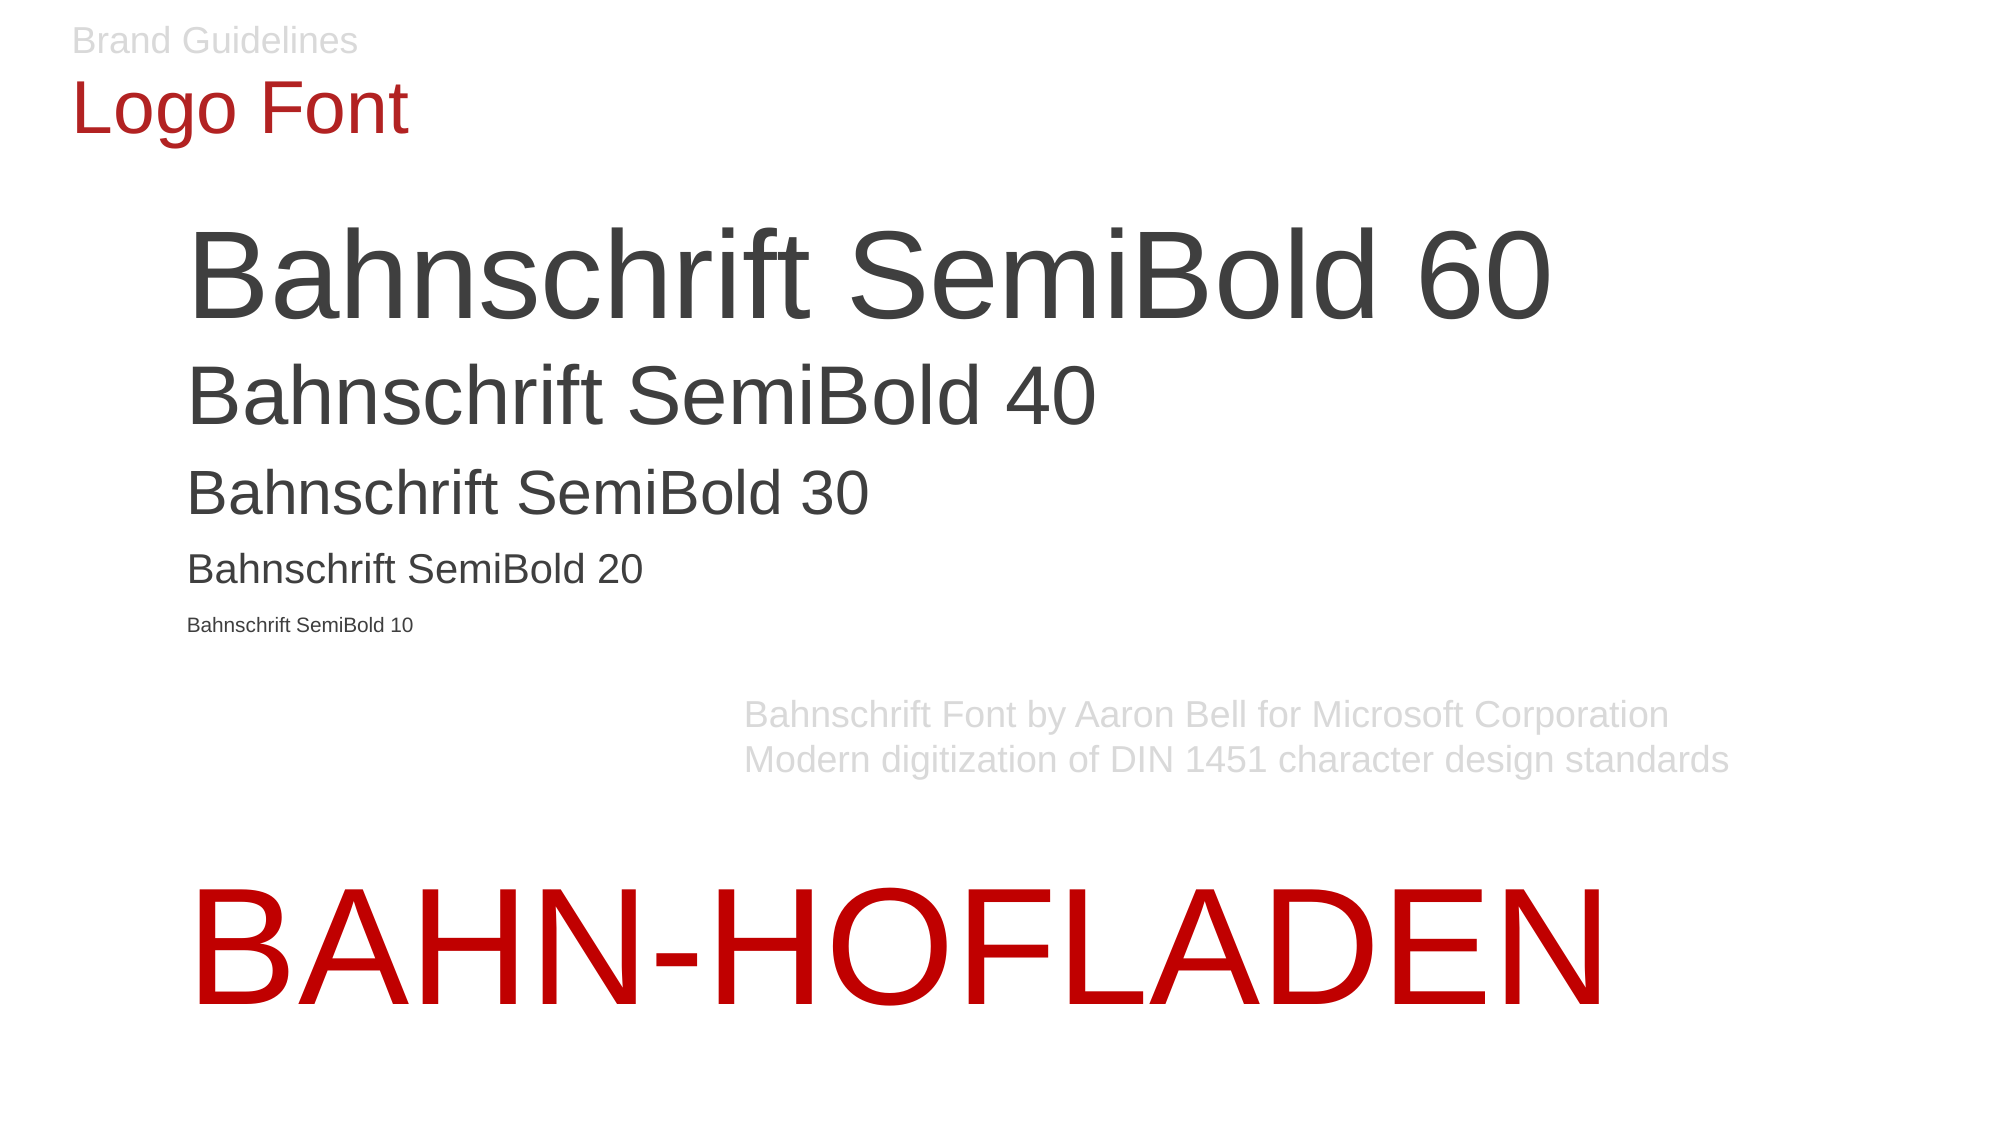

Brand Guidelines
Logo Font
Bahnschrift SemiBold 60
Bahnschrift SemiBold 40
Bahnschrift SemiBold 30
Bahnschrift SemiBold 20
Bahnschrift SemiBold 10
Bahnschrift Font by Aaron Bell for Microsoft Corporation
Modern digitization of DIN 1451 character design standards
BAHN-HOFLADEN